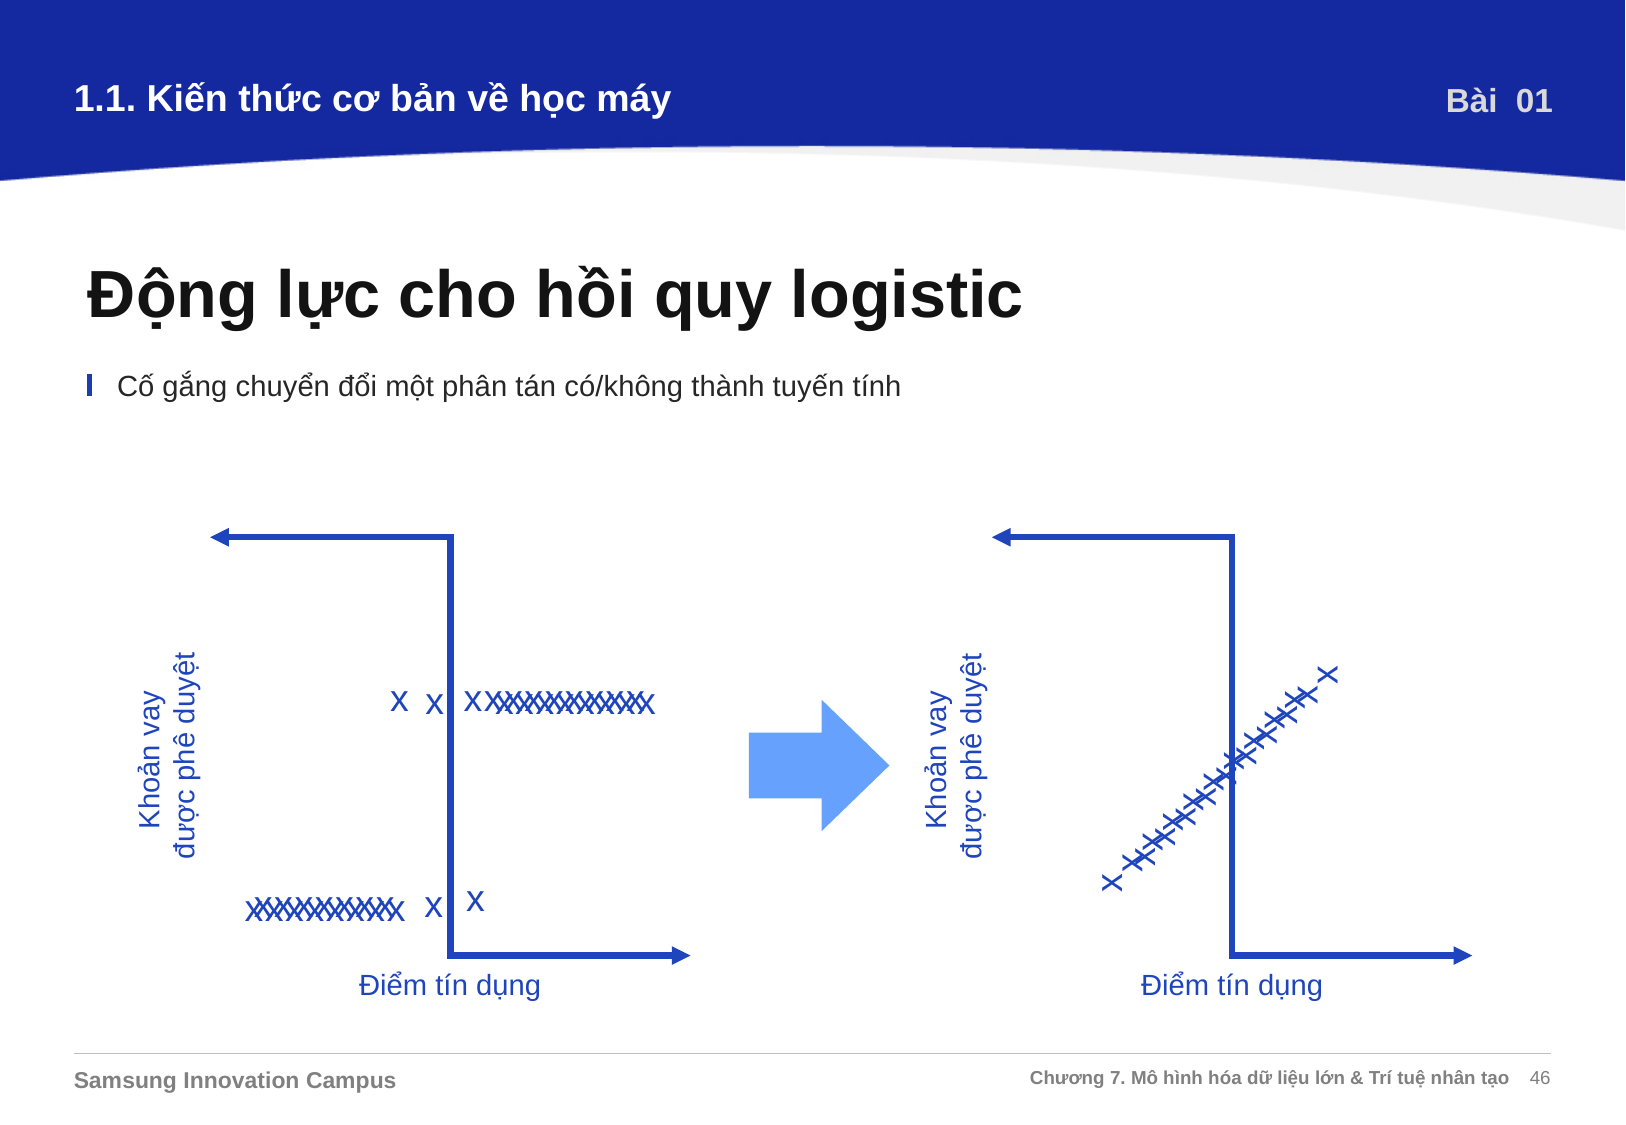

1.1. Kiến thức cơ bản về học máy
Bài  01
Động lực cho hồi quy logistic
Cố gắng chuyển đổi một phân tán có/không thành tuyến tính
x
x
x
x
x
x
x
x
x
x
x
x
x
x
x
x
x
x
x
x
x
x
x
x
x
x
x
x
x
x
x
x
x
x
x
x
Khoản vay
được phê duyệt
Điểm tín dụng
x
x
x
x
x
x
x
x
x
x
x
x
x
x
x
x
x
x
x
x
Khoản vay
được phê duyệt
Điểm tín dụng